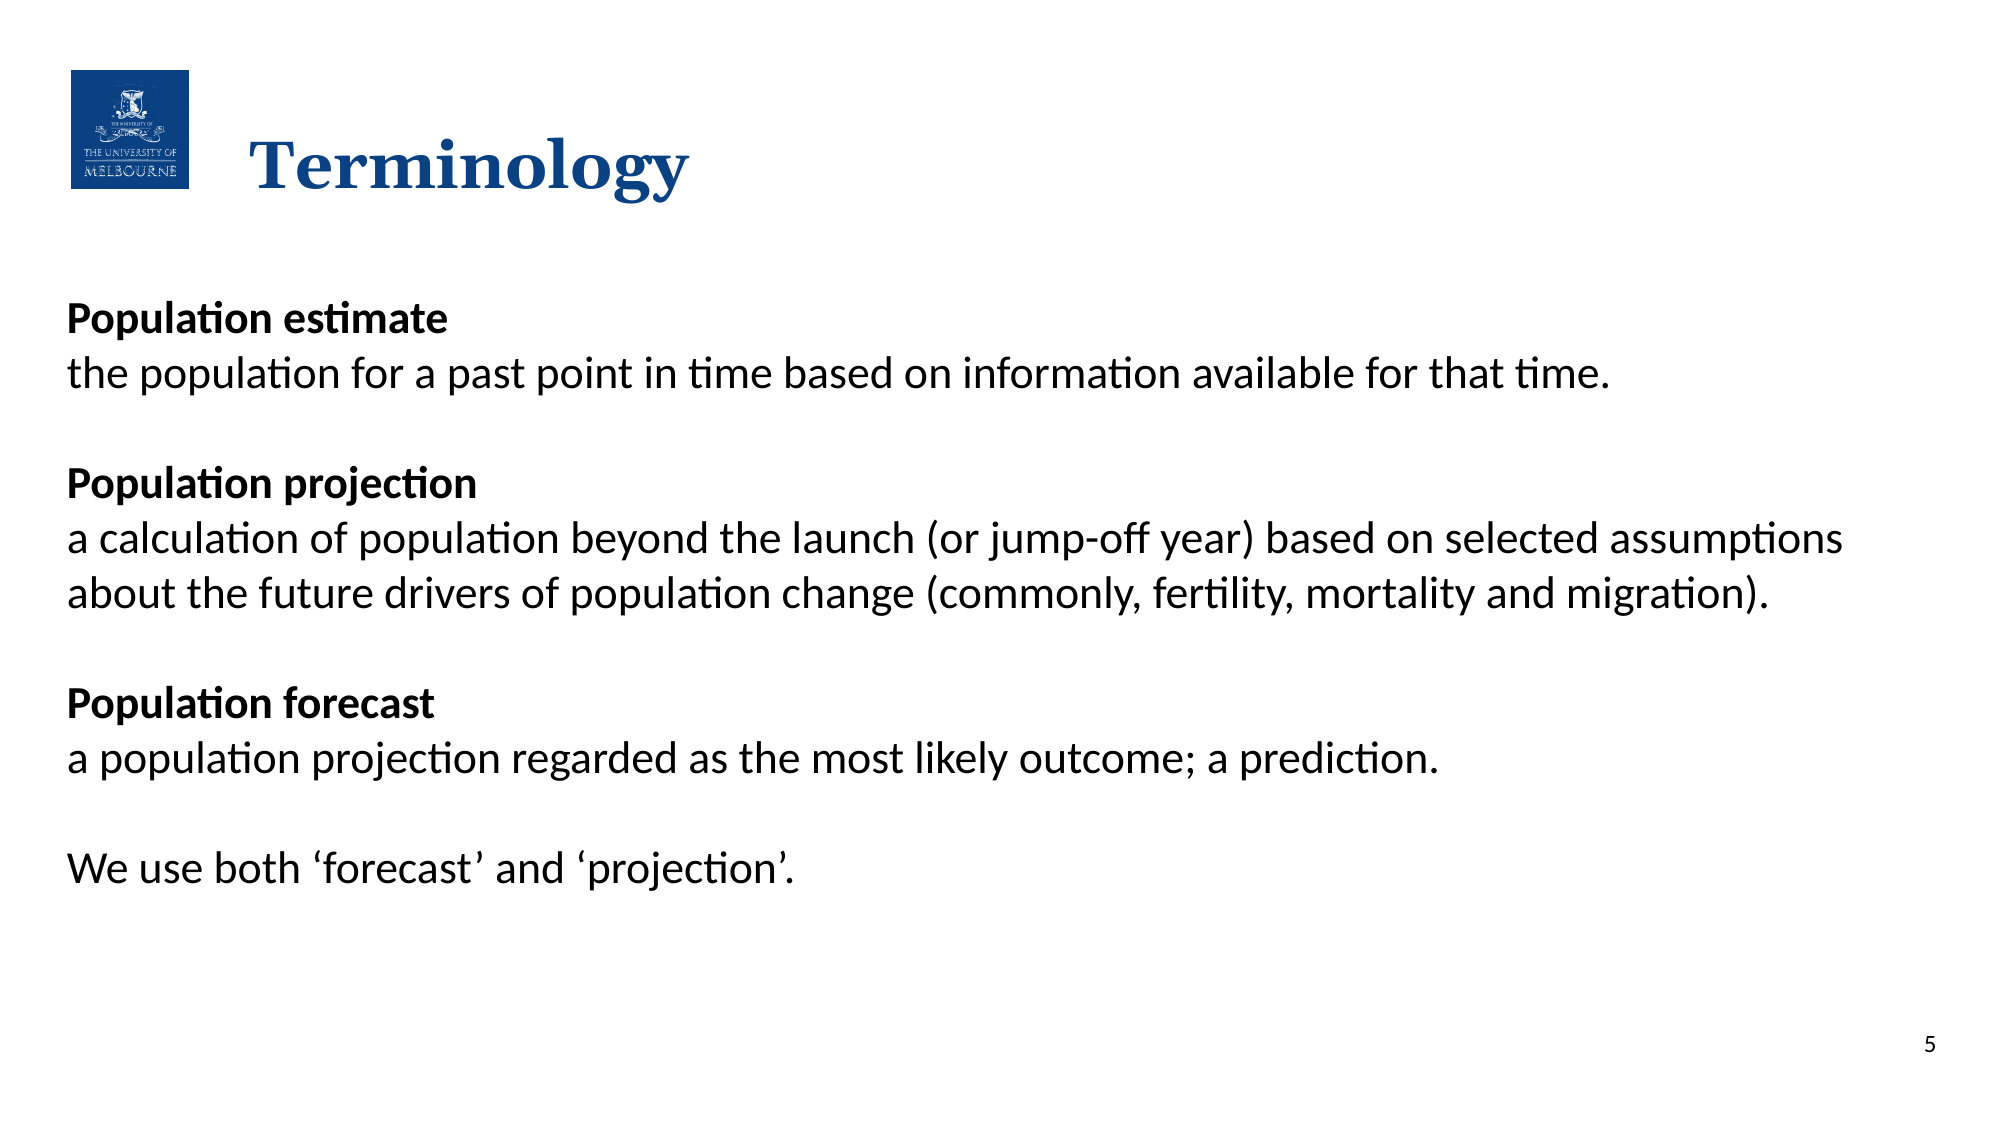

# Terminology
Population estimate
the population for a past point in time based on information available for that time.

Population projection
a calculation of population beyond the launch (or jump-off year) based on selected assumptions about the future drivers of population change (commonly, fertility, mortality and migration).

Population forecast
a population projection regarded as the most likely outcome; a prediction.

We use both ‘forecast’ and ‘projection’.
5